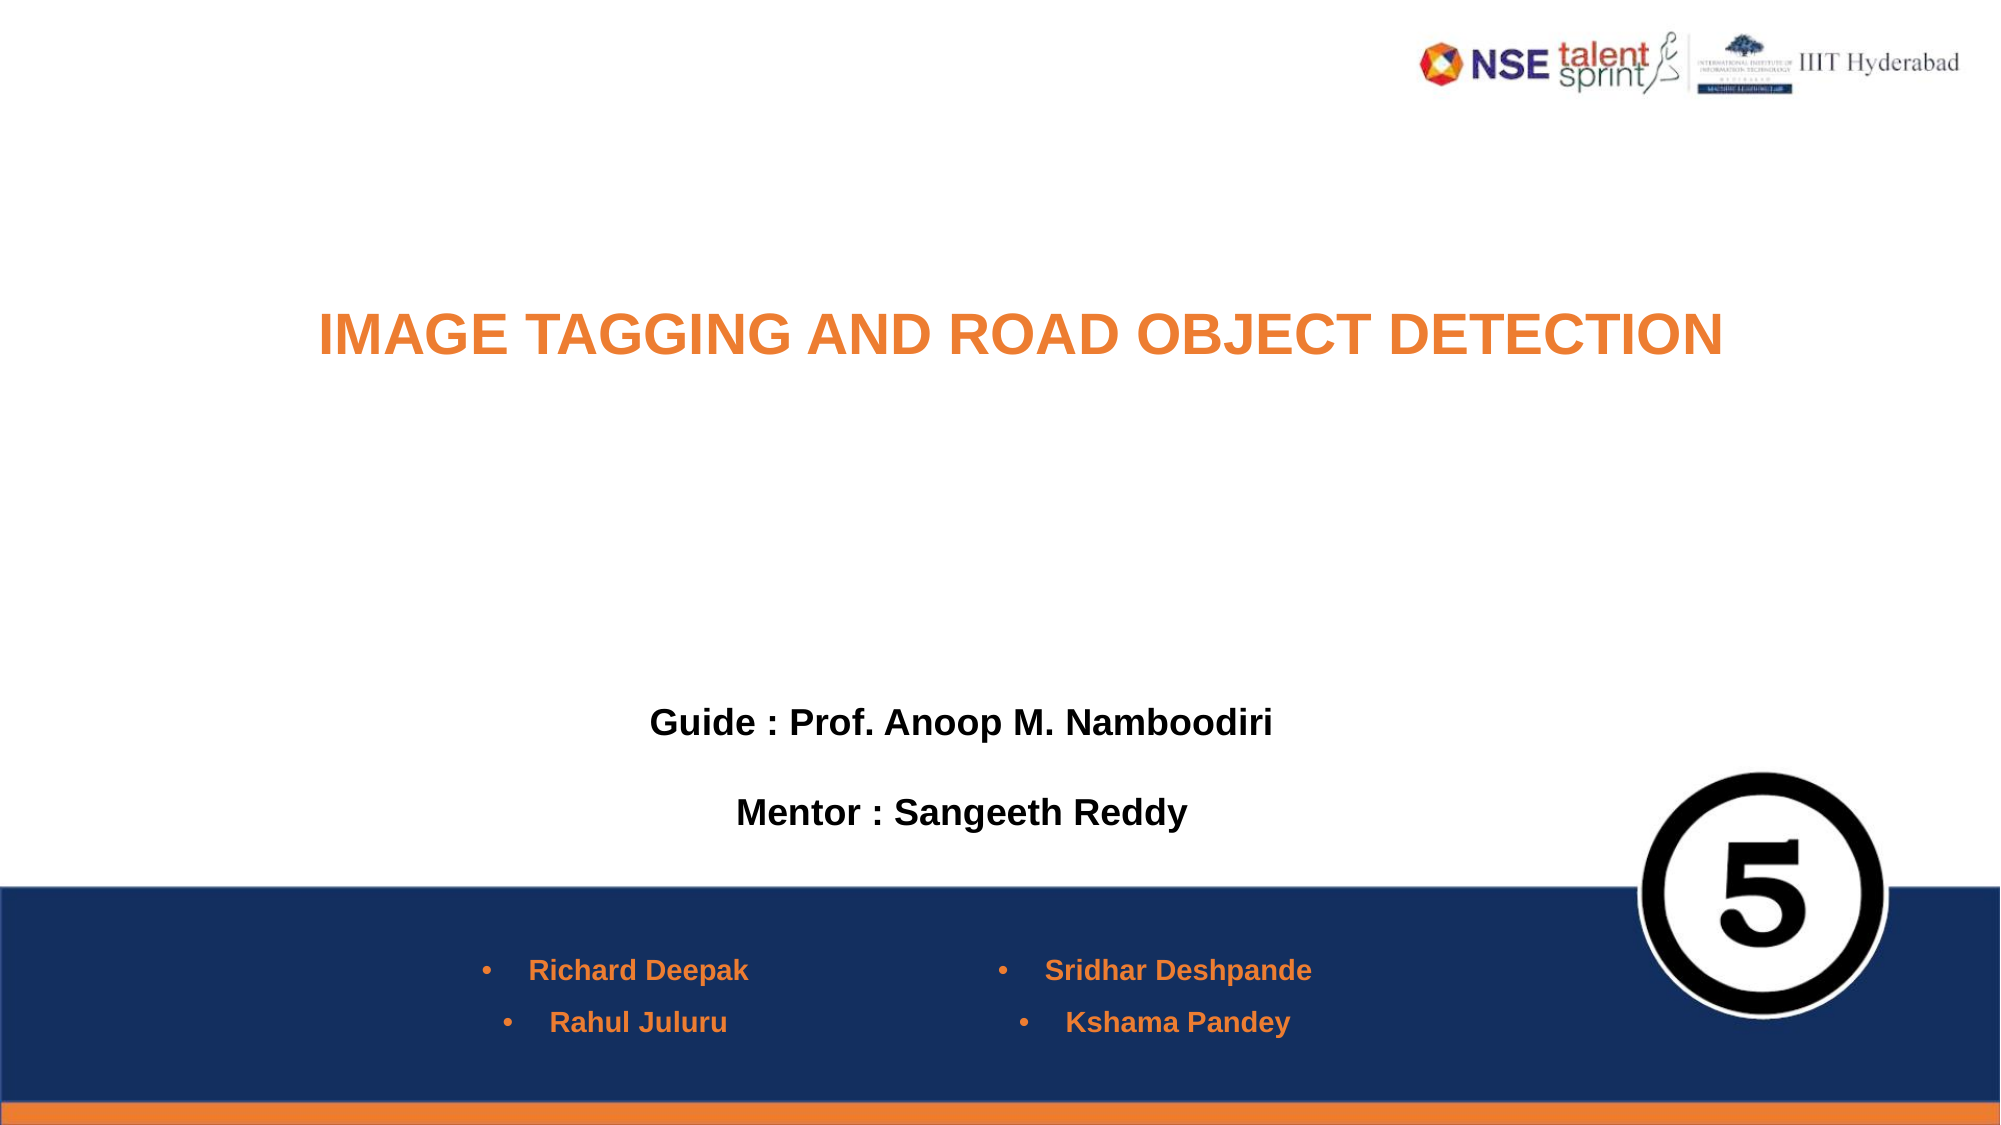

IMAGE TAGGING AND ROAD OBJECT DETECTION
Guide : Prof. Anoop M. Namboodiri
Mentor : Sangeeth Reddy
• Richard Deepak
• Rahul Juluru
• Sridhar Deshpande
• Kshama Pandey